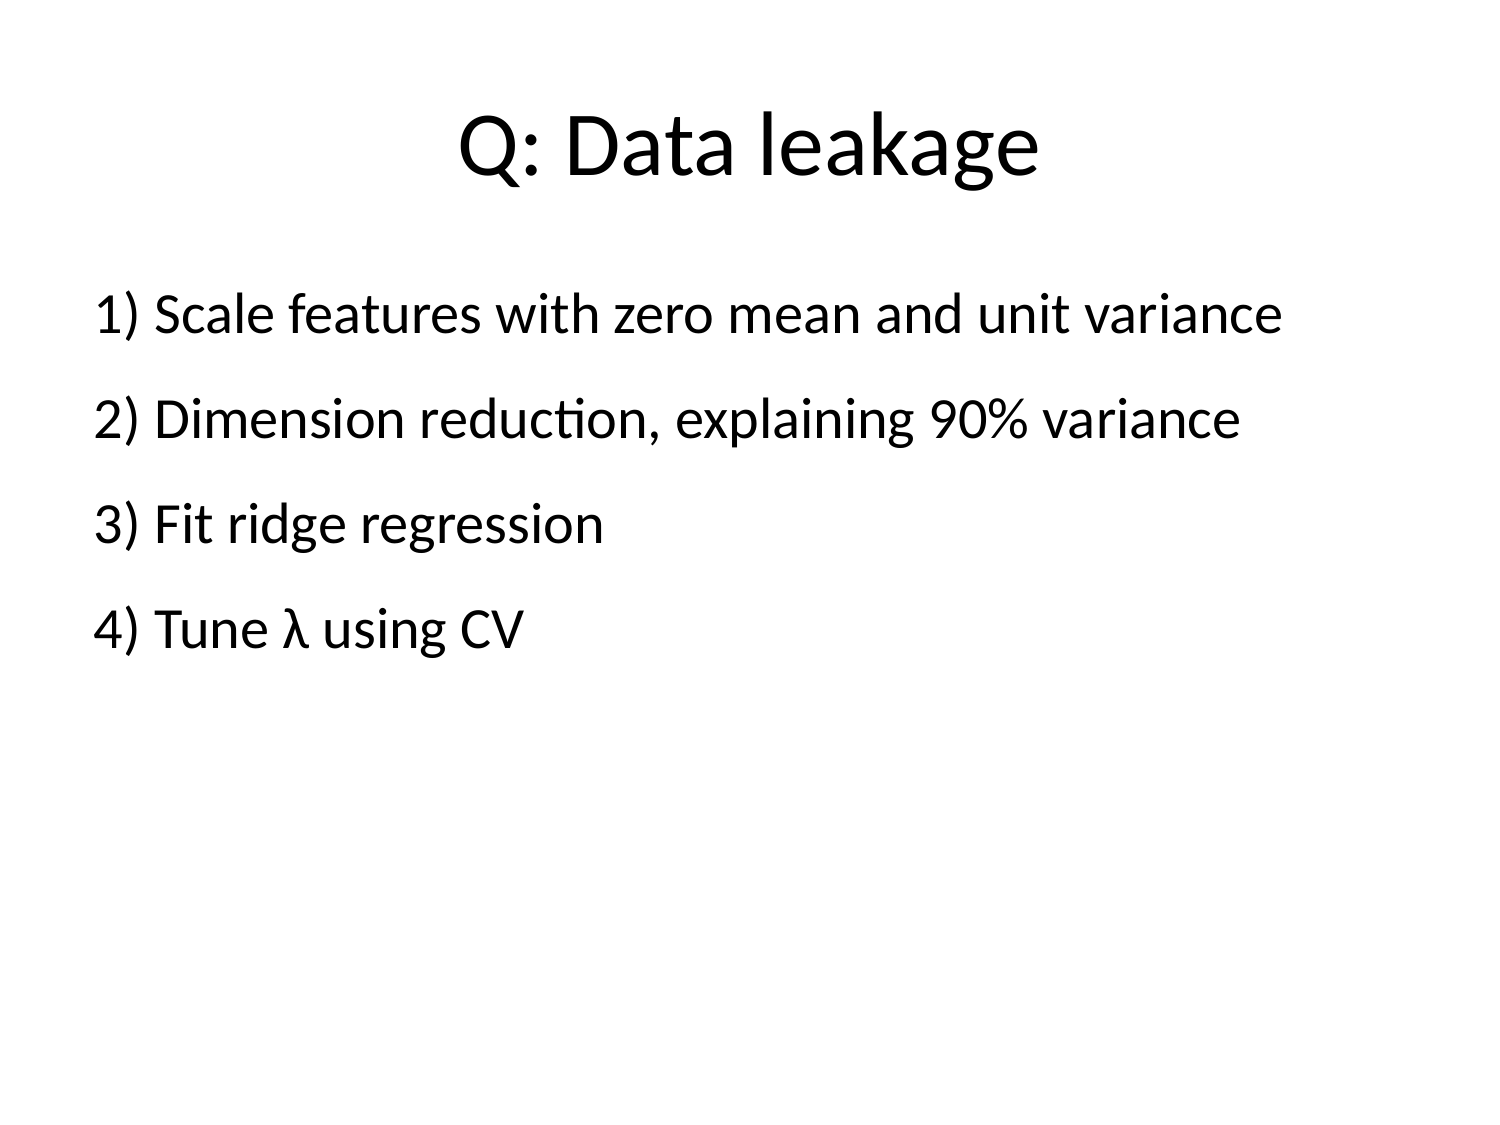

# Q: Data leakage
 Scale features with zero mean and unit variance
2) Dimension reduction, explaining 90% variance
3) Fit ridge regression
4) Tune λ using CV